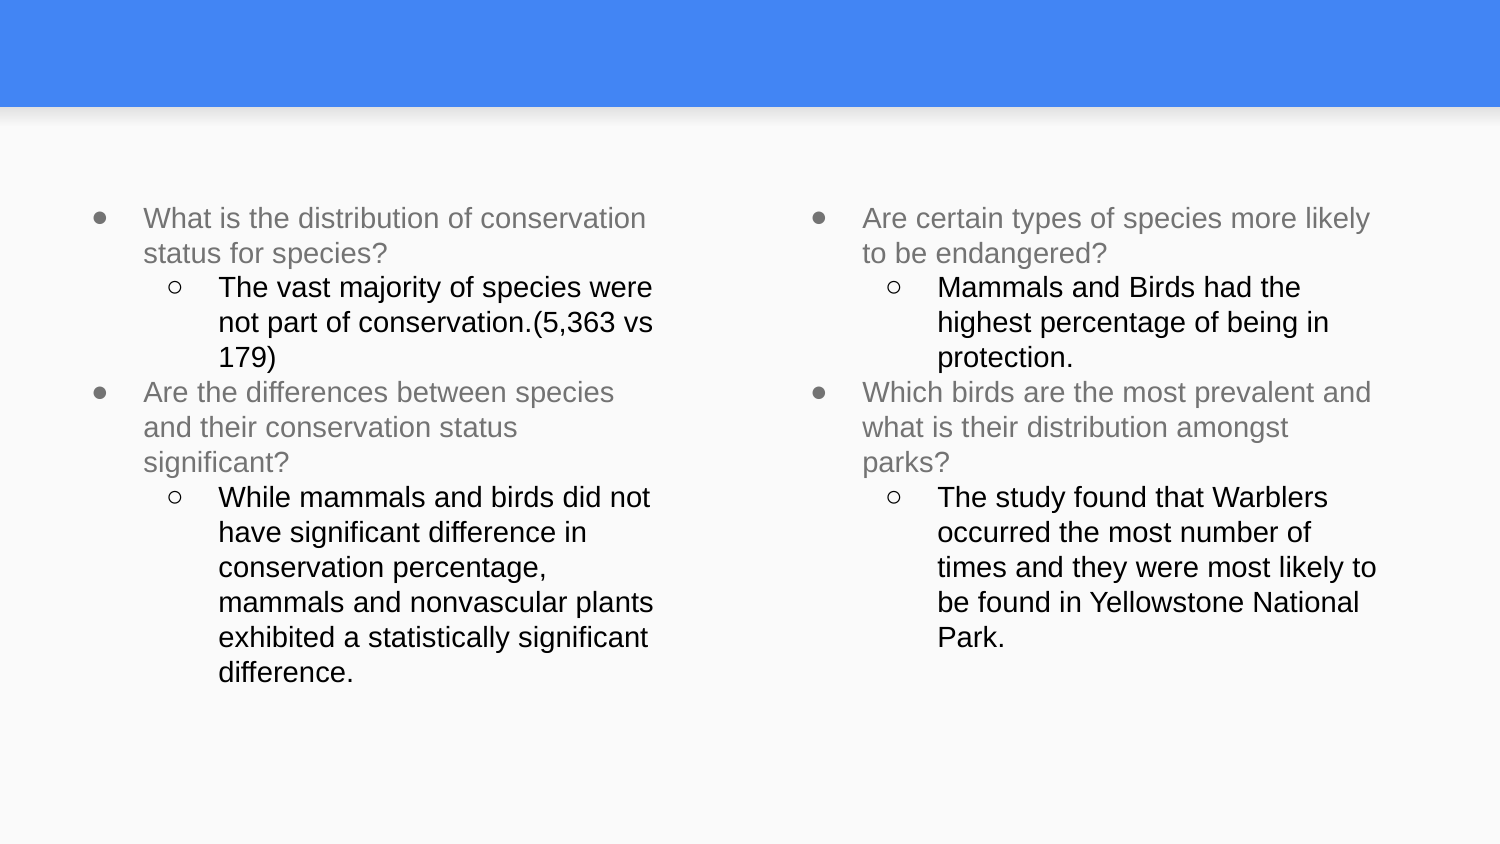

#
What is the distribution of conservation status for species?
The vast majority of species were not part of conservation.(5,363 vs 179)
Are the differences between species and their conservation status significant?
While mammals and birds did not have significant difference in conservation percentage, mammals and nonvascular plants exhibited a statistically significant difference.
Are certain types of species more likely to be endangered?
Mammals and Birds had the highest percentage of being in protection.
Which birds are the most prevalent and what is their distribution amongst parks?
The study found that Warblers occurred the most number of times and they were most likely to be found in Yellowstone National Park.